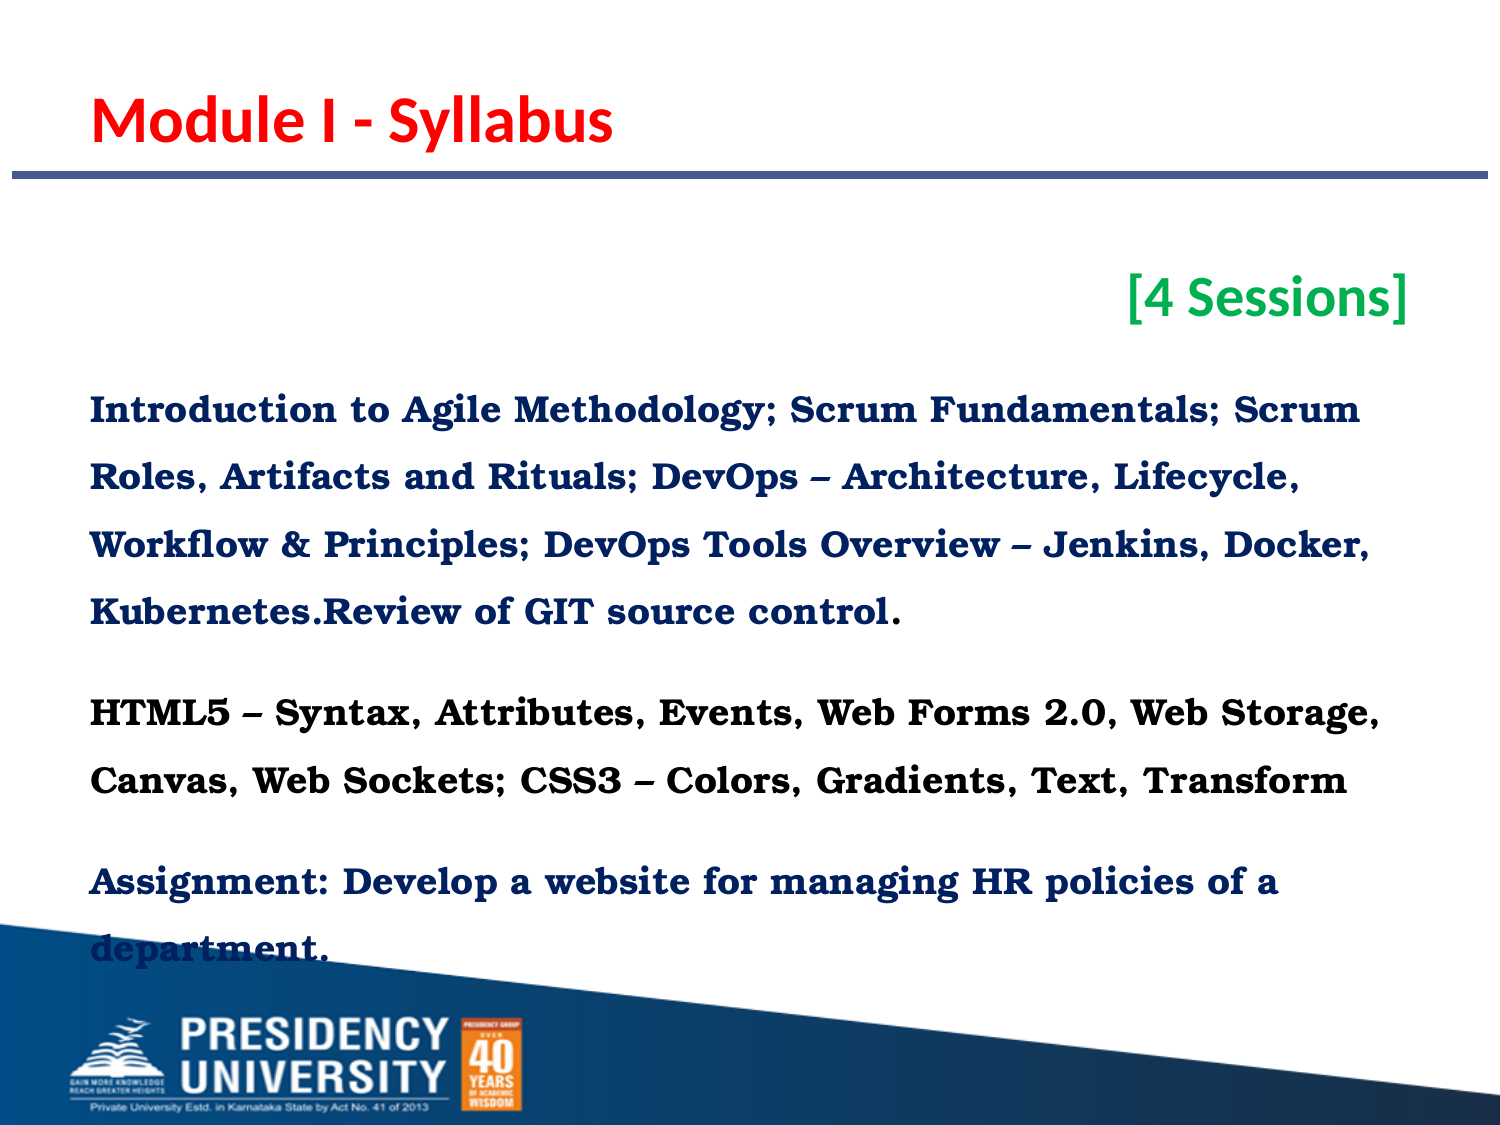

# Module I - Syllabus

    	      [4 Sessions]
Introduction to Agile Methodology; Scrum Fundamentals; Scrum Roles, Artifacts and Rituals; DevOps – Architecture, Lifecycle, Workflow & Principles; DevOps Tools Overview – Jenkins, Docker, Kubernetes.Review of GIT source control.
HTML5 – Syntax, Attributes, Events, Web Forms 2.0, Web Storage, Canvas, Web Sockets; CSS3 – Colors, Gradients, Text, Transform
Assignment: Develop a website for managing HR policies of a department.